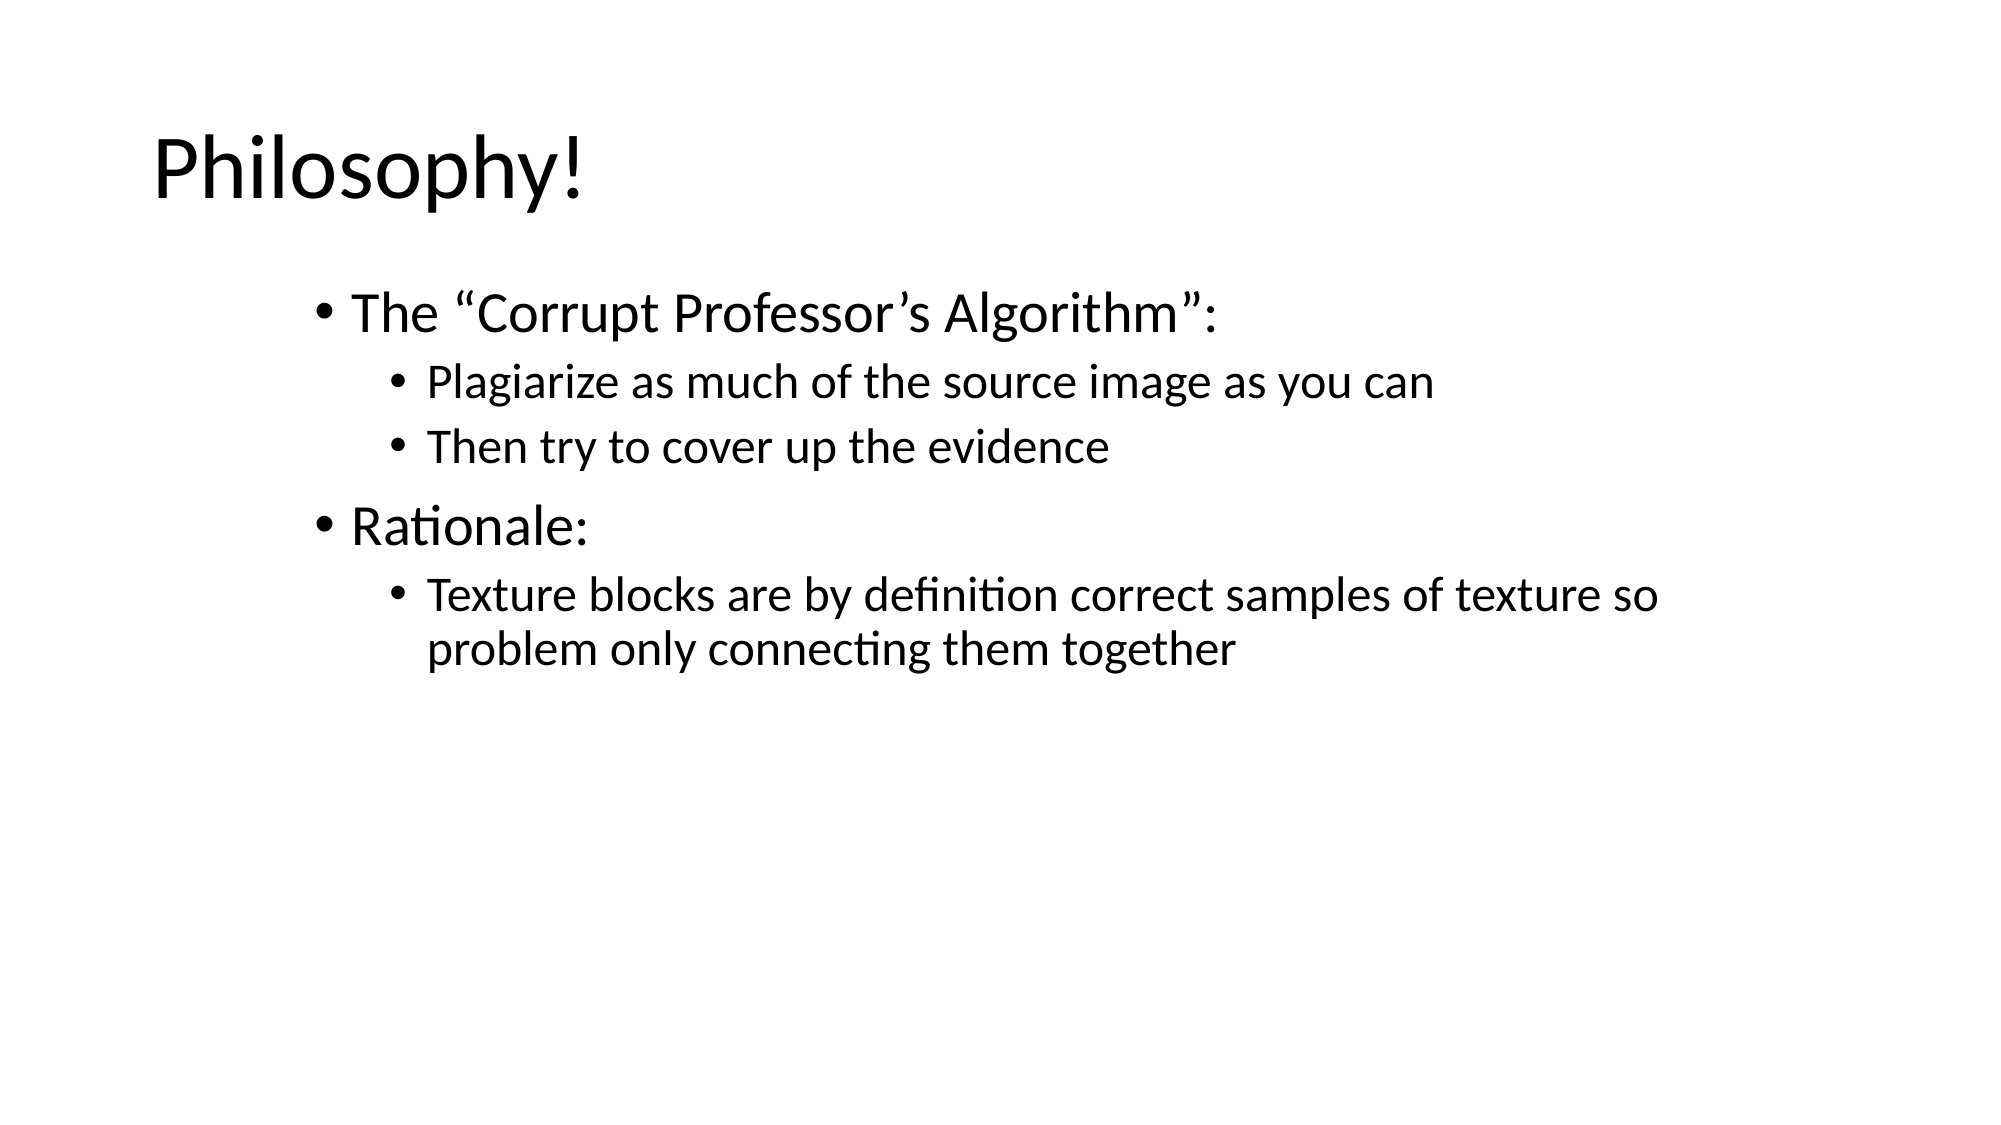

# Philosophy!
The “Corrupt Professor’s Algorithm”:
Plagiarize as much of the source image as you can
Then try to cover up the evidence
Rationale:
Texture blocks are by definition correct samples of texture so problem only connecting them together